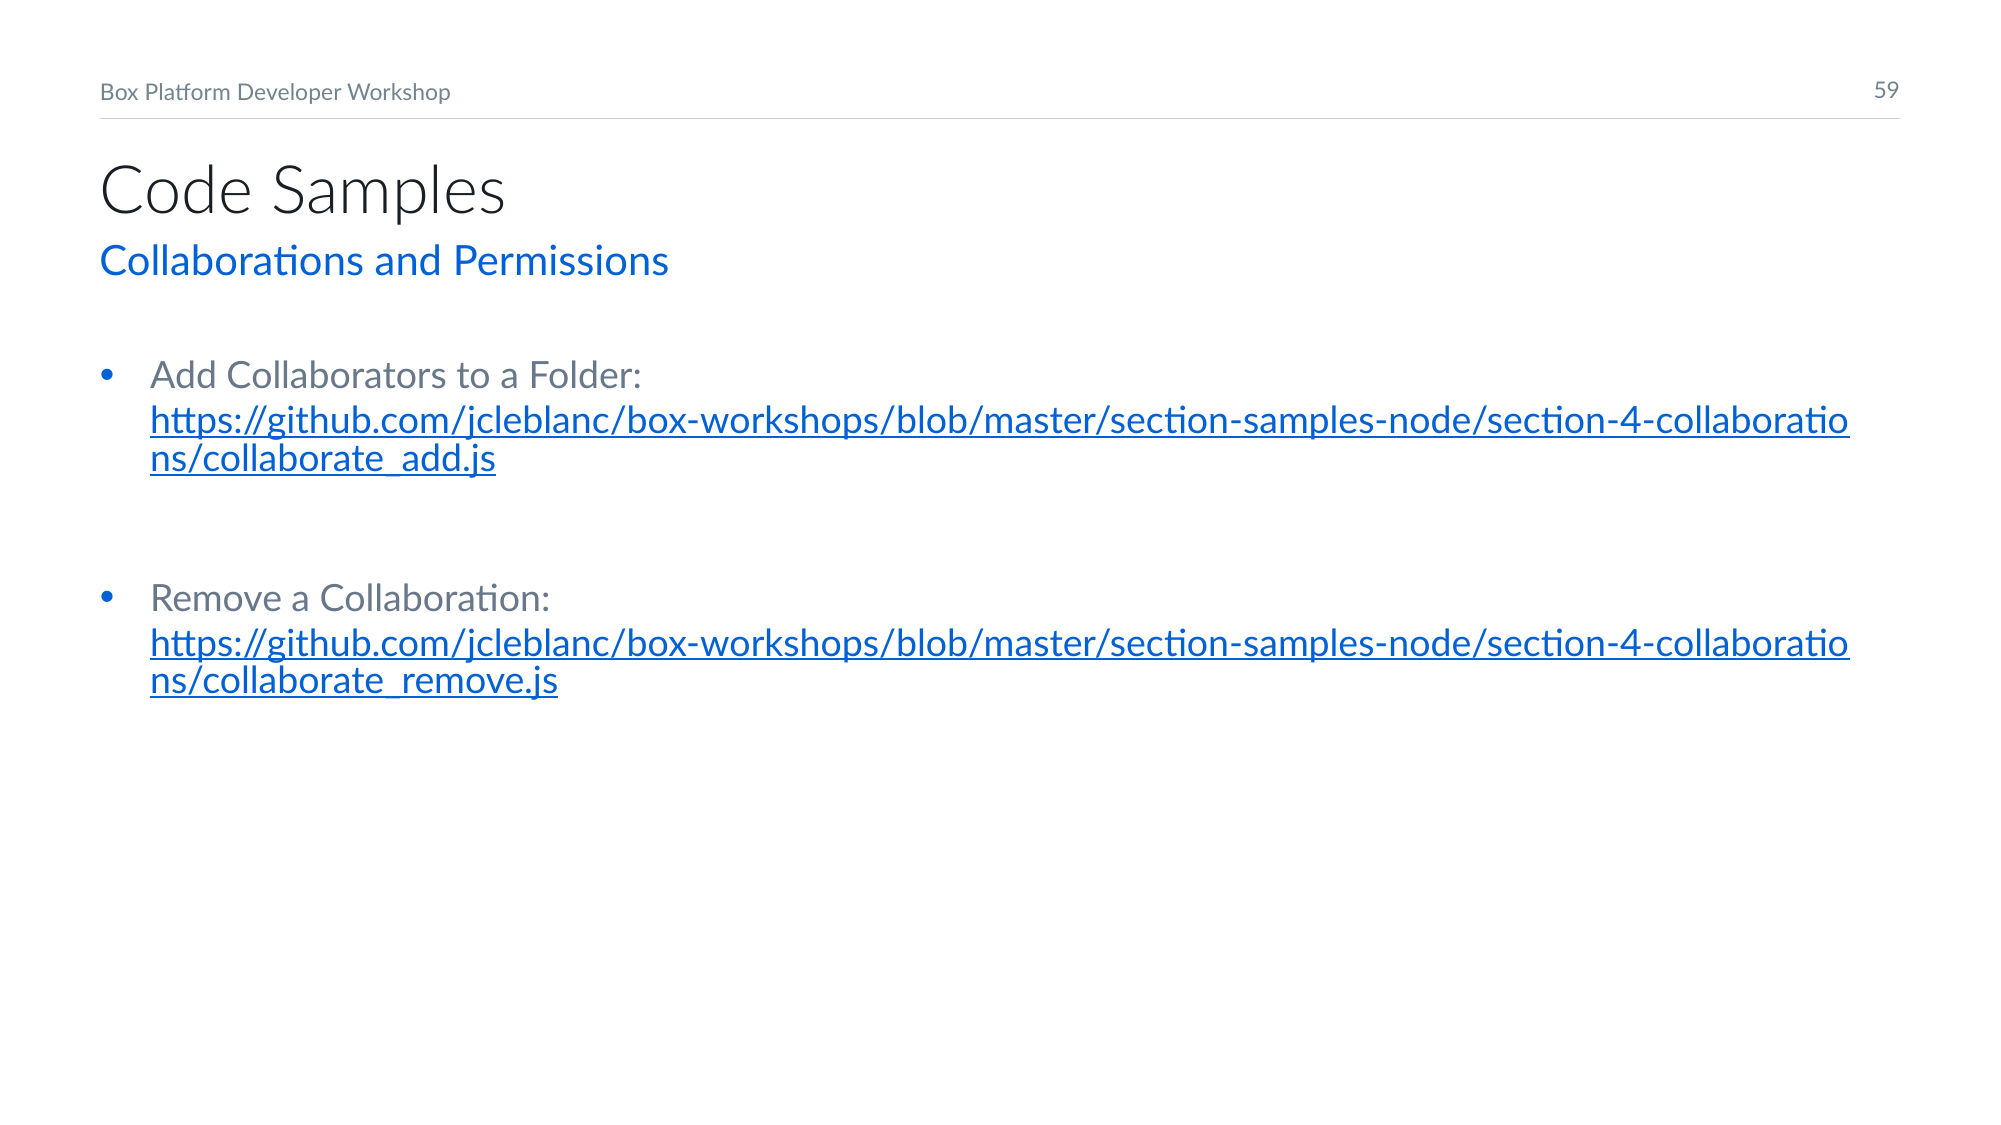

# Code Samples
Collaborations and Permissions
Add Collaborators to a Folder:                                                                        https://github.com/jcleblanc/box-workshops/blob/master/section-samples-node/section-4-collaborations/collaborate_add.js

Remove a Collaboration:                                                                                https://github.com/jcleblanc/box-workshops/blob/master/section-samples-node/section-4-collaborations/collaborate_remove.js